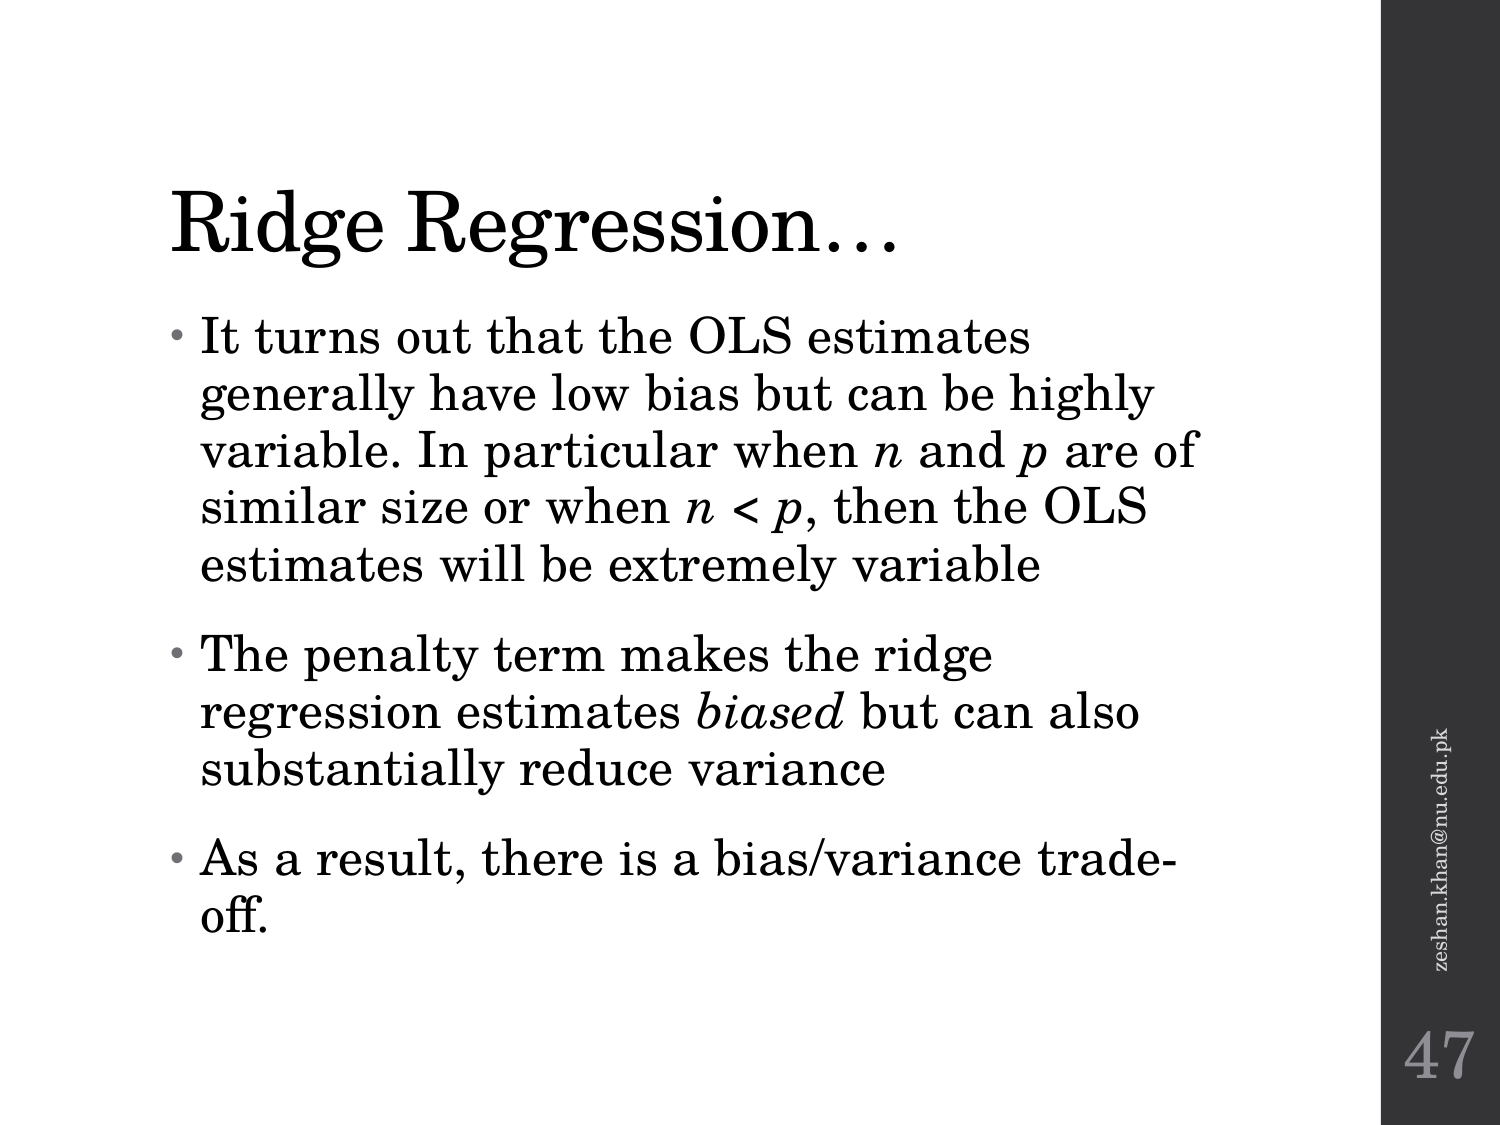

# Ridge Regression…
It turns out that the OLS estimates generally have low bias but can be highly variable. In particular when n and p are of similar size or when n < p, then the OLS estimates will be extremely variable
The penalty term makes the ridge regression estimates biased but can also substantially reduce variance
As a result, there is a bias/variance trade-off.

zeshan.khan@nu.edu.pk
47